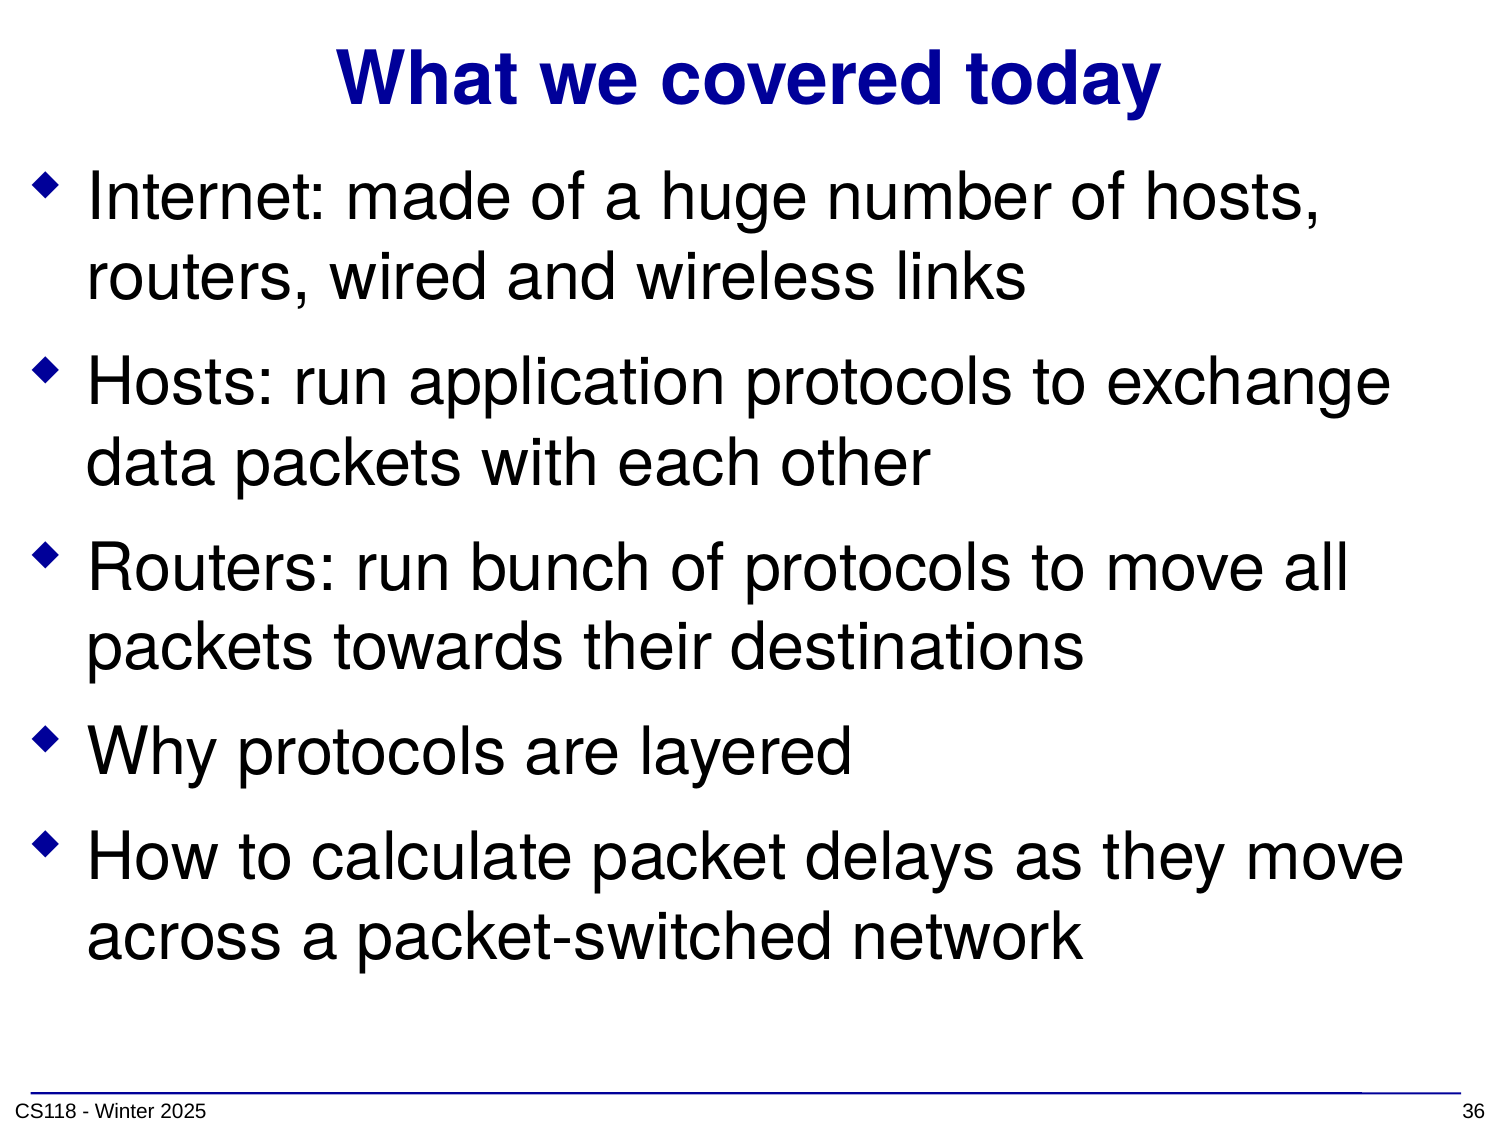

# What we covered today
Internet: made of a huge number of hosts, routers, wired and wireless links
Hosts: run application protocols to exchange data packets with each other
Routers: run bunch of protocols to move all packets towards their destinations
Why protocols are layered
How to calculate packet delays as they move across a packet-switched network
36
CS118 - Winter 2025